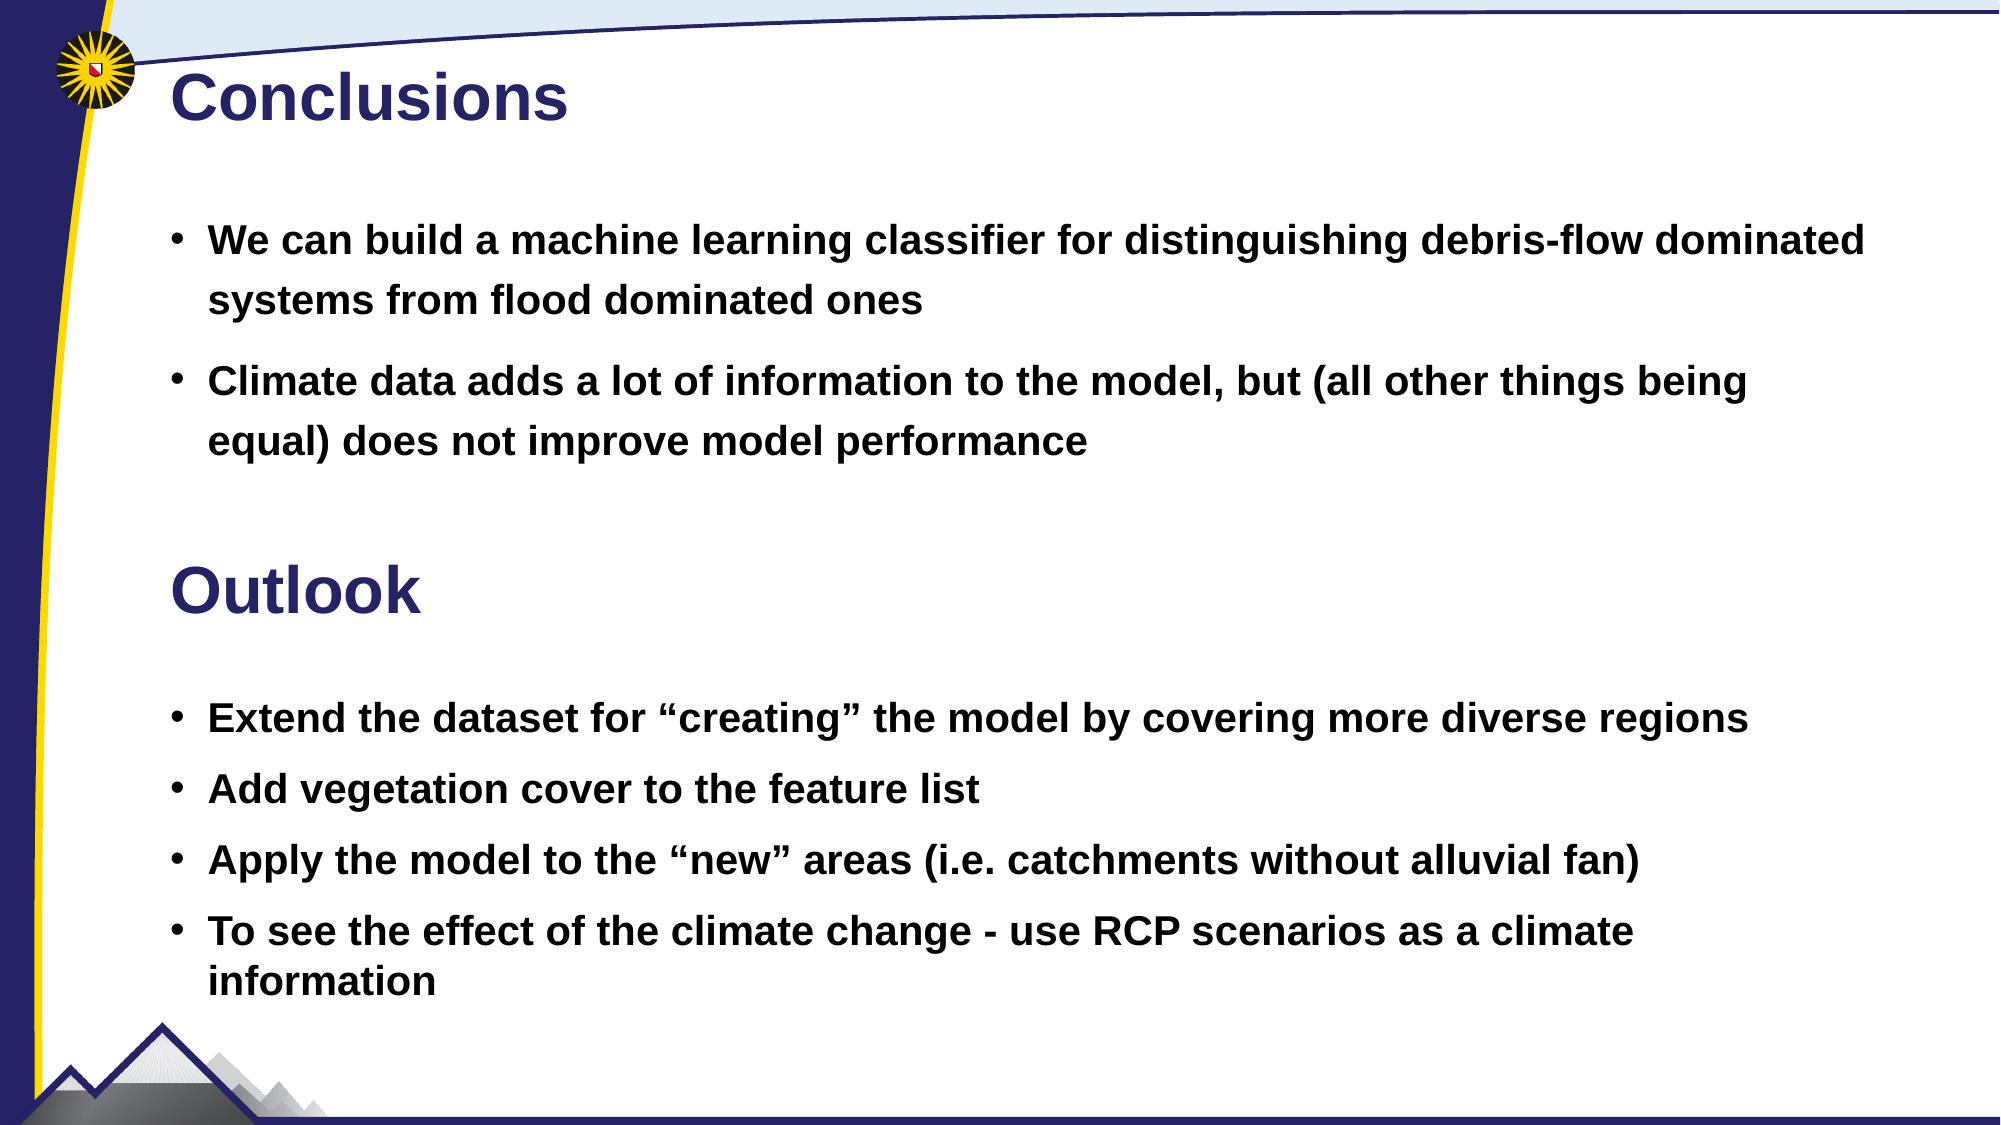

# Conclusions
We can build a machine learning classifier for distinguishing debris-flow dominated systems from flood dominated ones
Climate data adds a lot of information to the model, but (all other things being equal) does not improve model performance
Outlook
Extend the dataset for “creating” the model by covering more diverse regions
Add vegetation cover to the feature list
Apply the model to the “new” areas (i.e. catchments without alluvial fan)
To see the effect of the climate change - use RCP scenarios as a climate information